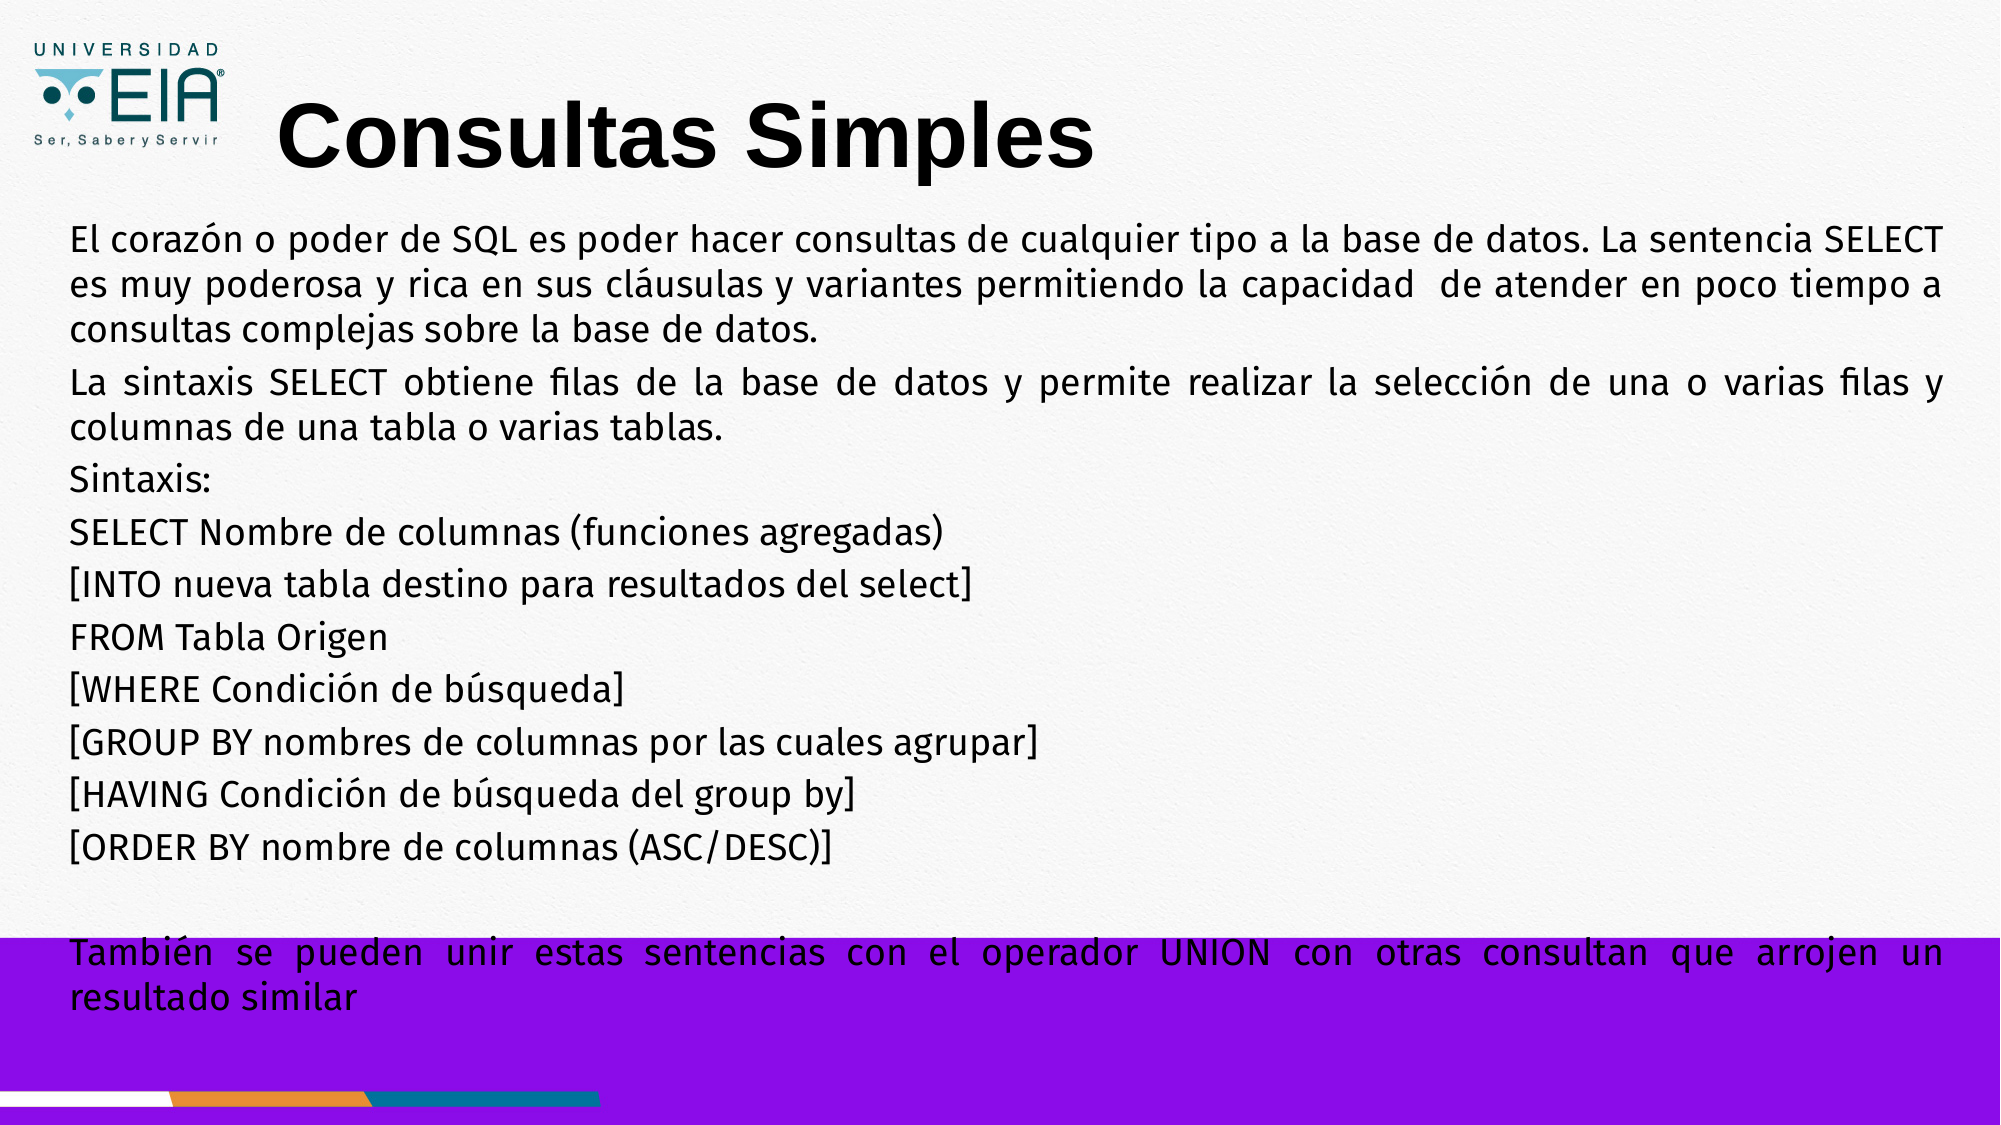

# Consultas Simples
El corazón o poder de SQL es poder hacer consultas de cualquier tipo a la base de datos. La sentencia SELECT es muy poderosa y rica en sus cláusulas y variantes permitiendo la capacidad  de atender en poco tiempo a consultas complejas sobre la base de datos.
La sintaxis SELECT obtiene filas de la base de datos y permite realizar la selección de una o varias filas y columnas de una tabla o varias tablas.
Sintaxis:
SELECT Nombre de columnas (funciones agregadas)
[INTO nueva tabla destino para resultados del select]
FROM Tabla Origen
[WHERE Condición de búsqueda]
[GROUP BY nombres de columnas por las cuales agrupar]
[HAVING Condición de búsqueda del group by]
[ORDER BY nombre de columnas (ASC/DESC)]

También se pueden unir estas sentencias con el operador UNION con otras consultan que arrojen un resultado similar